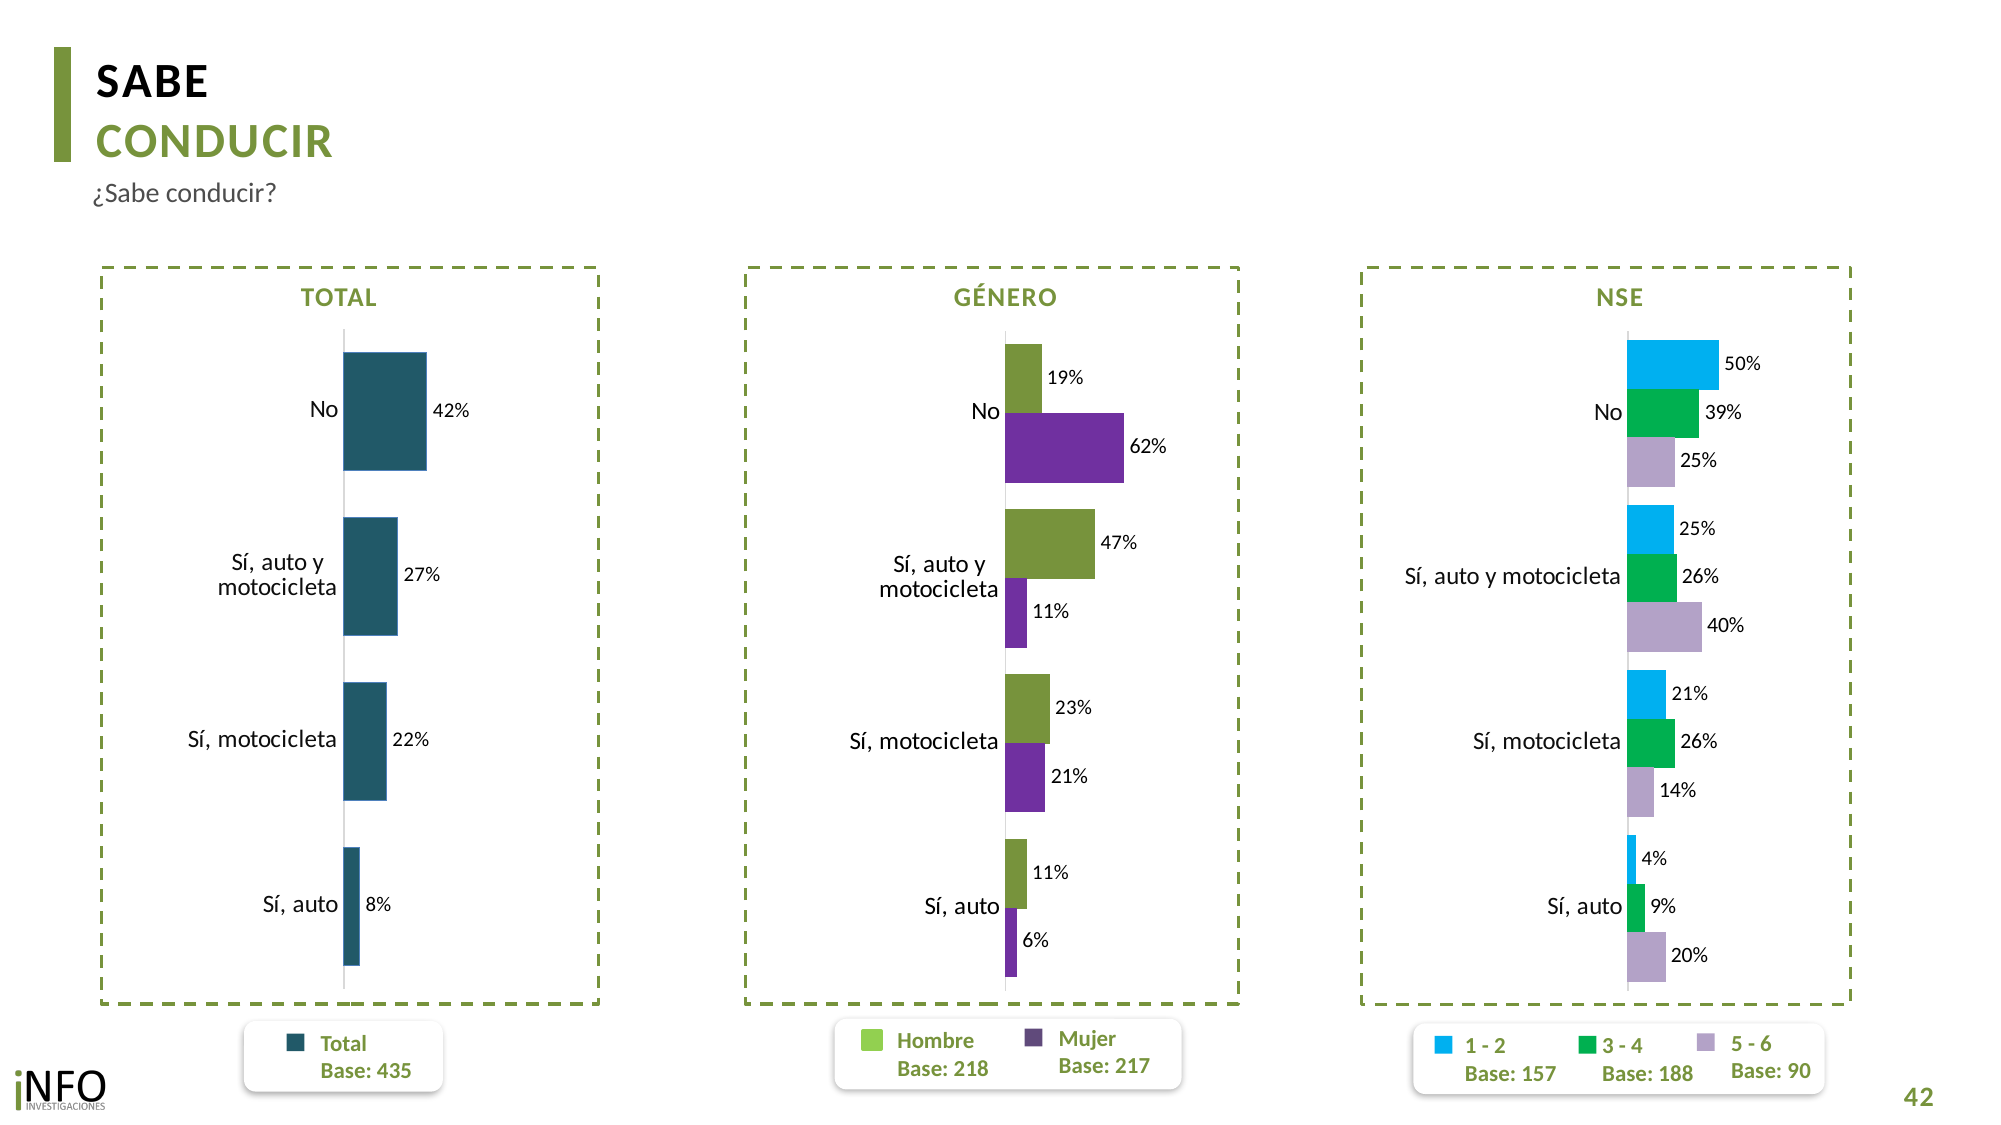

SABE
CONDUCIR

¿Sabe conducir?

TOTAL
GÉNERO
NSE

### Chart

| Category | Total |
|---|---|
| No | 0.42408259335072684 |
| Sí, auto y motocicleta | 0.2748512815193918 |
| Sí, motocicleta | 0.21901801666404583 |
| Sí, auto | 0.08204810846583095 |

### Chart

| Category | Hombre | Mujer |
|---|---|---|
| No | 0.18783388135739706 | 0.6231855364190663 |
| Sí, auto y motocicleta | 0.4713728803706035 | 0.10922909303154346 |
| Sí, motocicleta | 0.23113944831721153 | 0.2088024574087866 |
| Sí, auto | 0.1096537899547876 | 0.05878291314060352 |

### Chart

| Category | 1 - 2 | 3 - 4 | 5 - 6 |
|---|---|---|---|
| No | 0.4982132308416239 | 0.3900621905172939 | 0.25394633365923586 |
| Sí, auto y motocicleta | 0.24980223266396592 | 0.26479767789679687 | 0.402865629114155 |
| Sí, motocicleta | 0.2083336393886848 | 0.2557521624041405 | 0.13936626877511812 |
| Sí, auto | 0.043650897105724625 | 0.08938796918176642 | 0.2038217684514908 |
Mujer
Base: 217

Hombre
Base: 218

5 - 6
Base: 90

1 - 2
Base: 157
3 - 4
Base: 188

Total
Base: 435

42